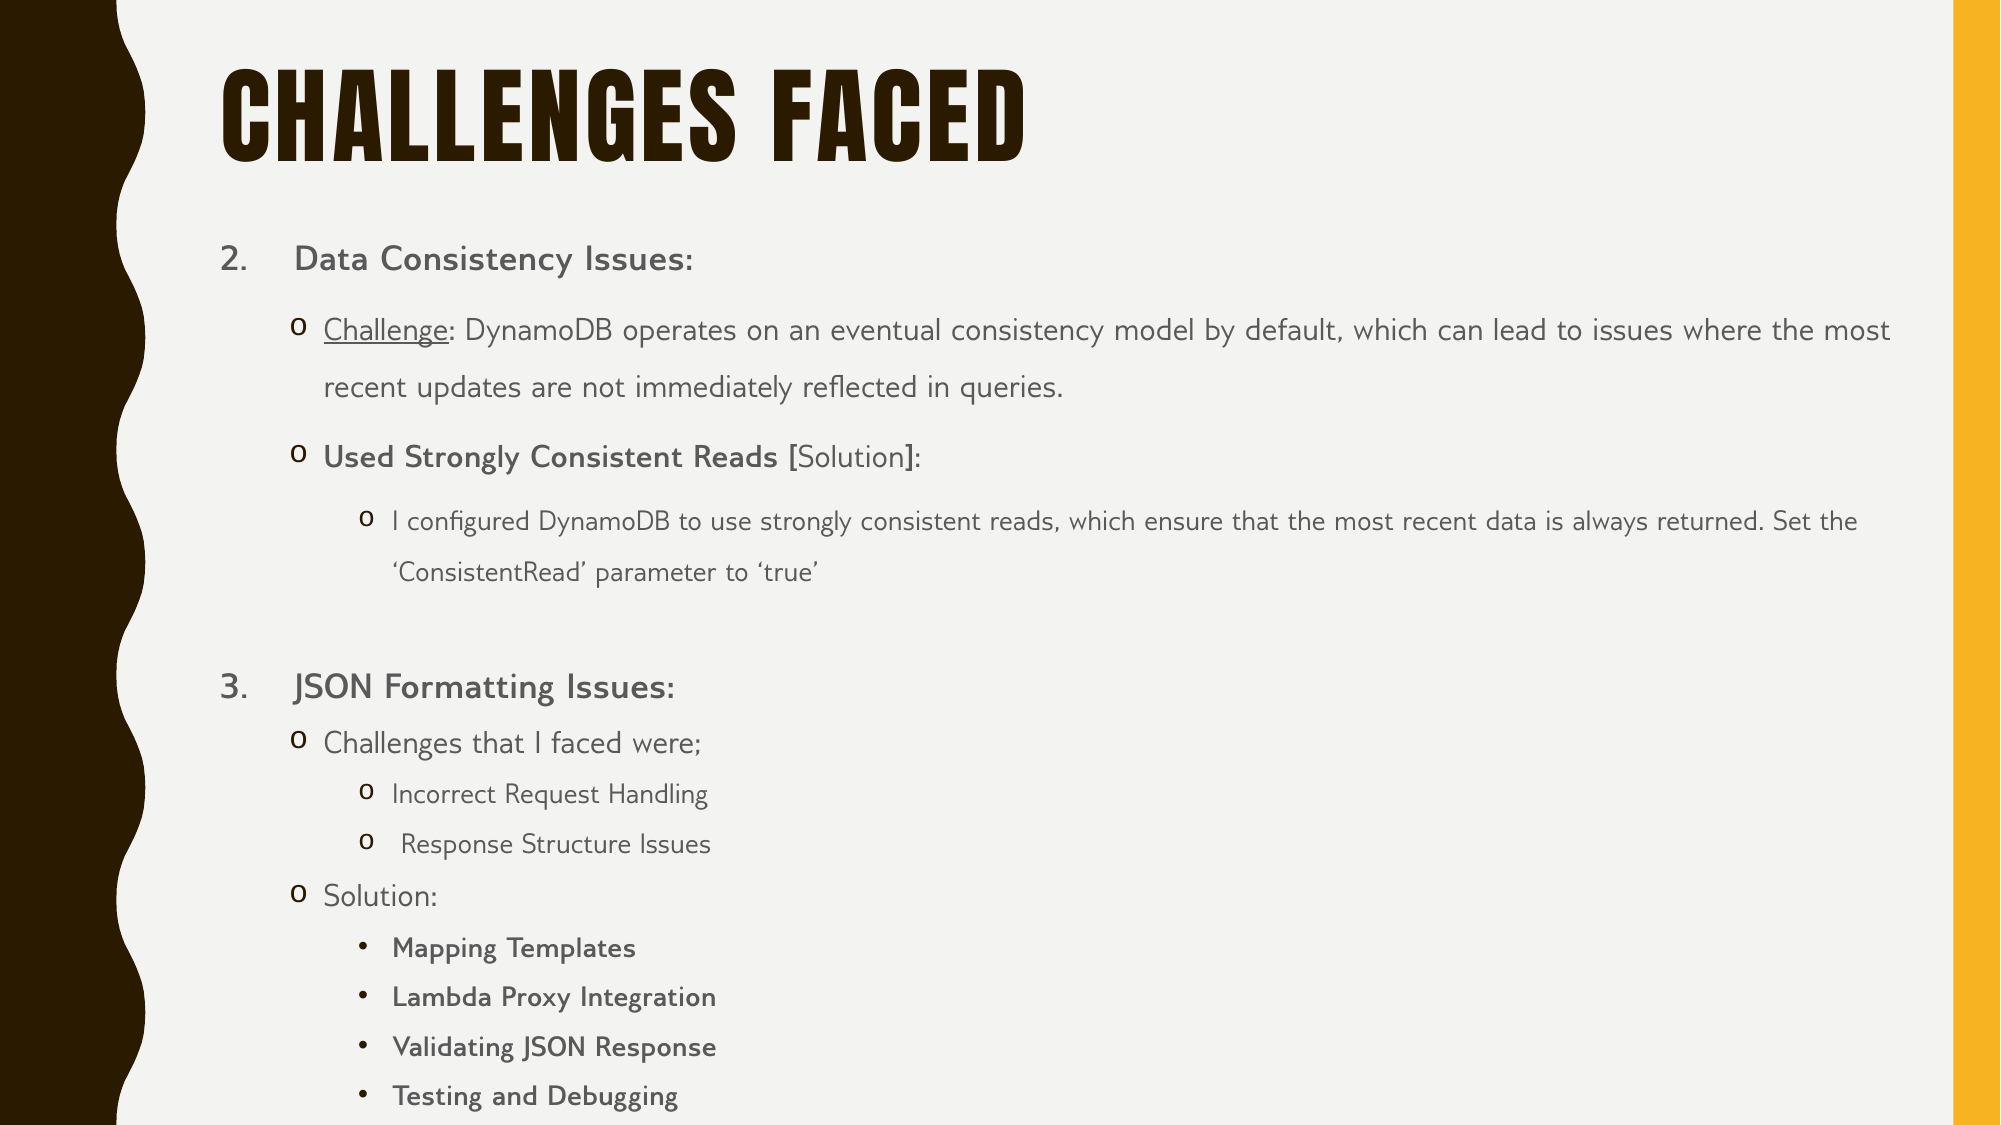

# Challenges faced
2.    Data Consistency Issues:
Challenge: DynamoDB operates on an eventual consistency model by default, which can lead to issues where the most recent updates are not immediately reflected in queries.
Used Strongly Consistent Reads [Solution]:
I configured DynamoDB to use strongly consistent reads, which ensure that the most recent data is always returned. Set the ‘ConsistentRead’ parameter to ‘true’

3.    JSON Formatting Issues:
Challenges that I faced were;
Incorrect Request Handling
 Response Structure Issues
Solution:
Mapping Templates
Lambda Proxy Integration
Validating JSON Response
Testing and Debugging